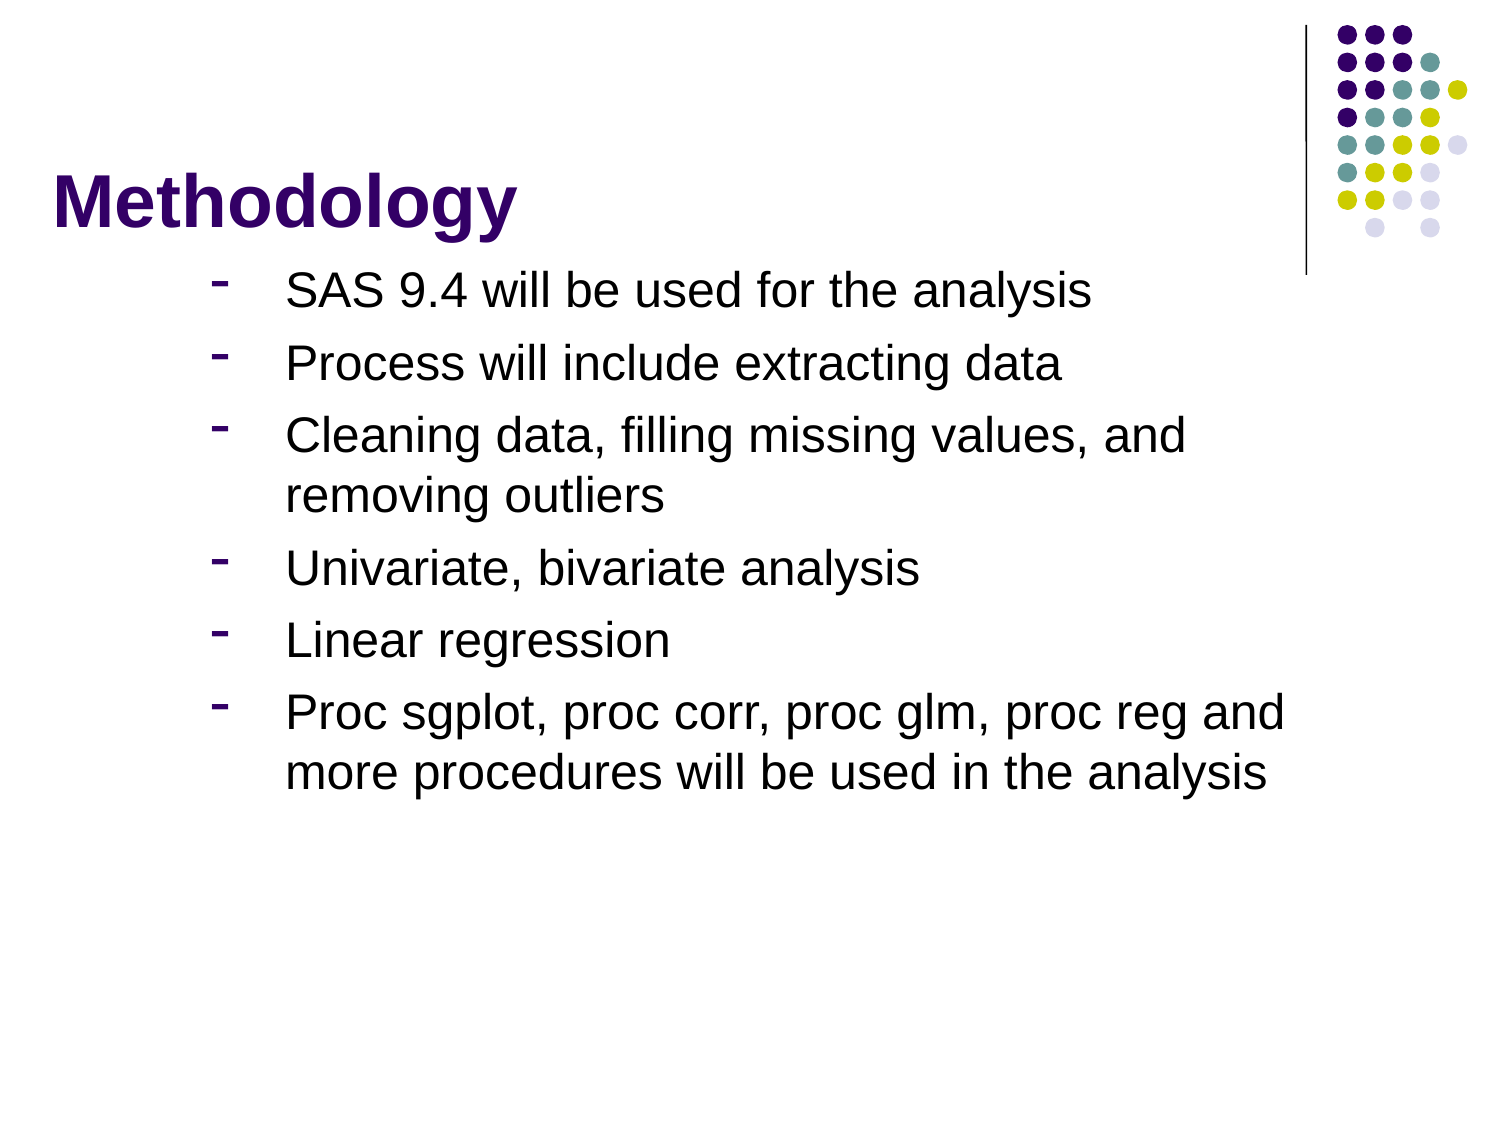

# Methodology
SAS 9.4 will be used for the analysis
Process will include extracting data
Cleaning data, filling missing values, and removing outliers
Univariate, bivariate analysis
Linear regression
Proc sgplot, proc corr, proc glm, proc reg and more procedures will be used in the analysis